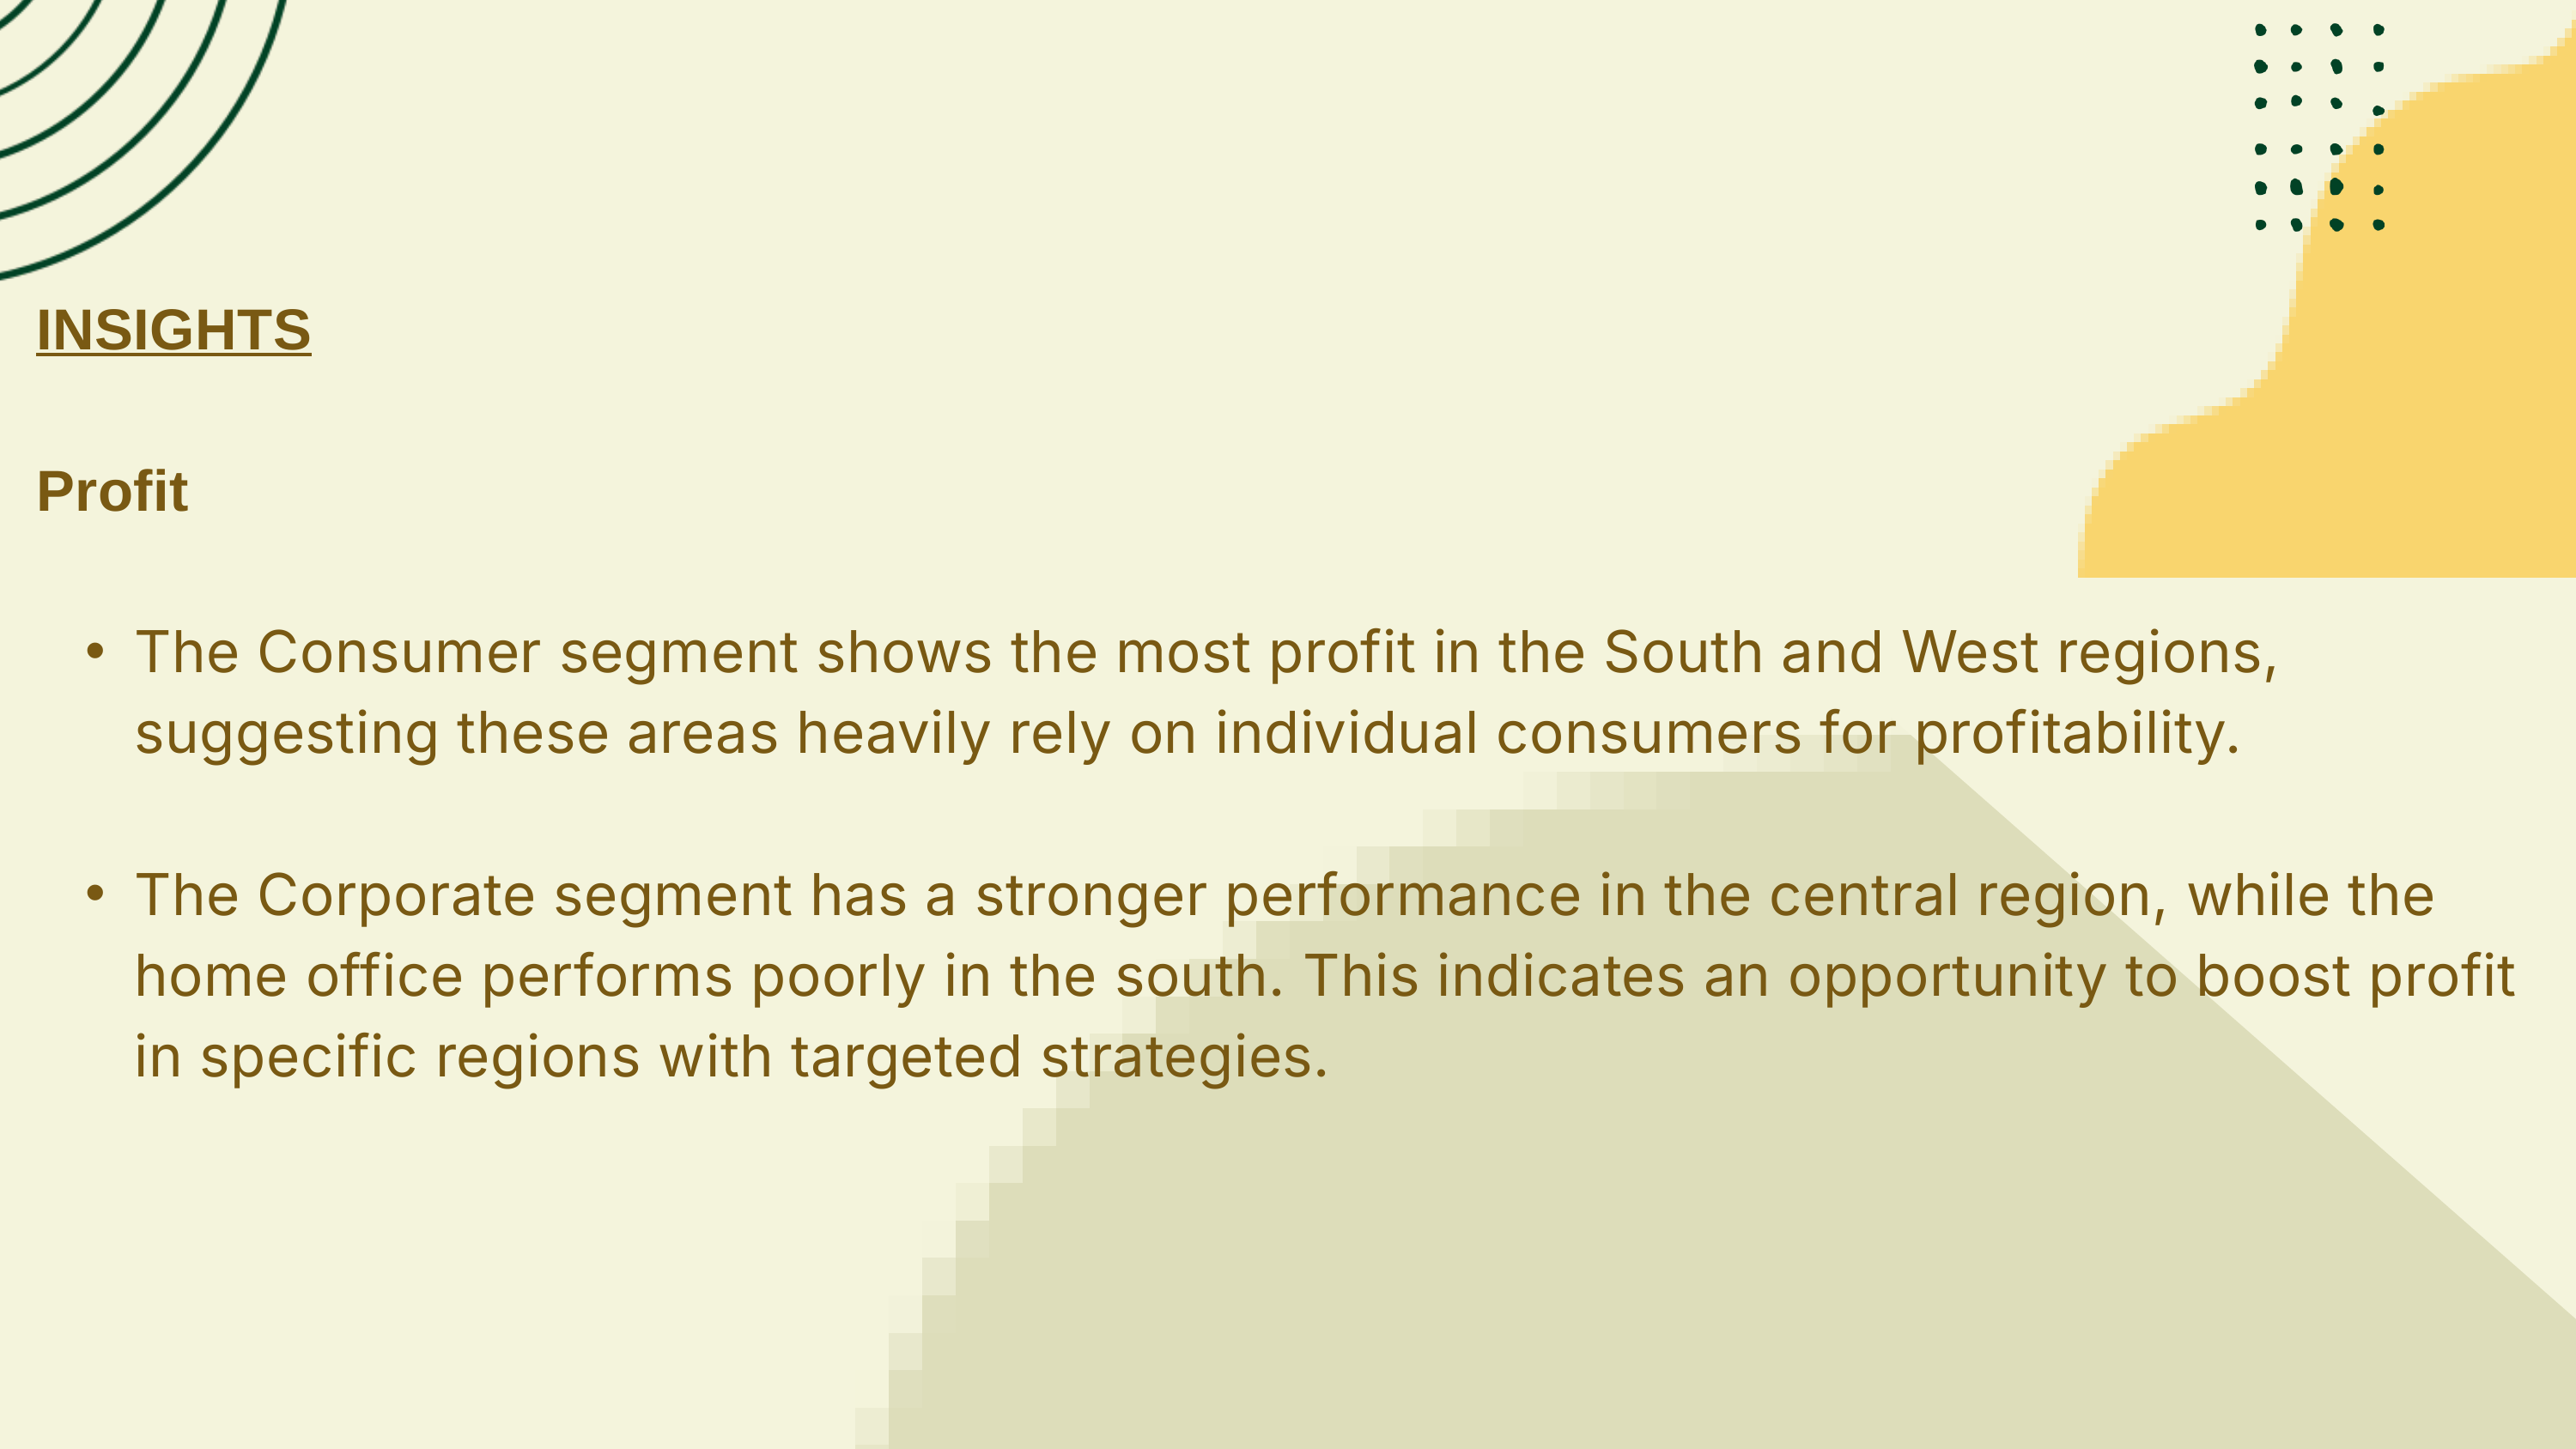

INSIGHTS

Profit

The Consumer segment shows the most profit in the South and West regions, suggesting these areas heavily rely on individual consumers for profitability.

The Corporate segment has a stronger performance in the central region, while the home office performs poorly in the south. This indicates an opportunity to boost profit in specific regions with targeted strategies.